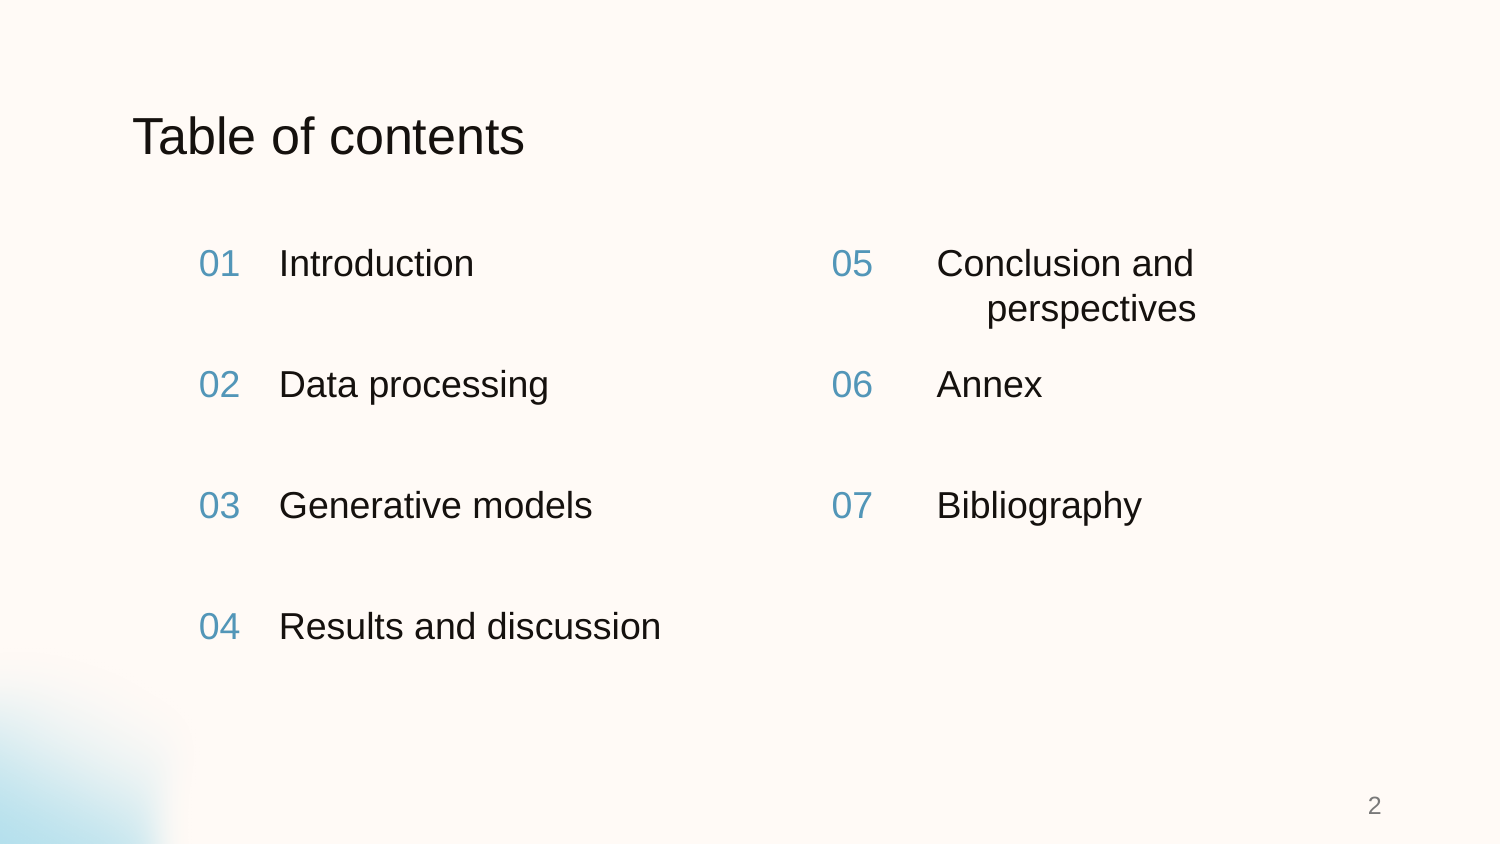

Table of contents
# 01
Introduction
05
Conclusion and perspectives
Annex
06
Data processing
02
Bibliography
07
Generative models
03

Results and discussion
04

2